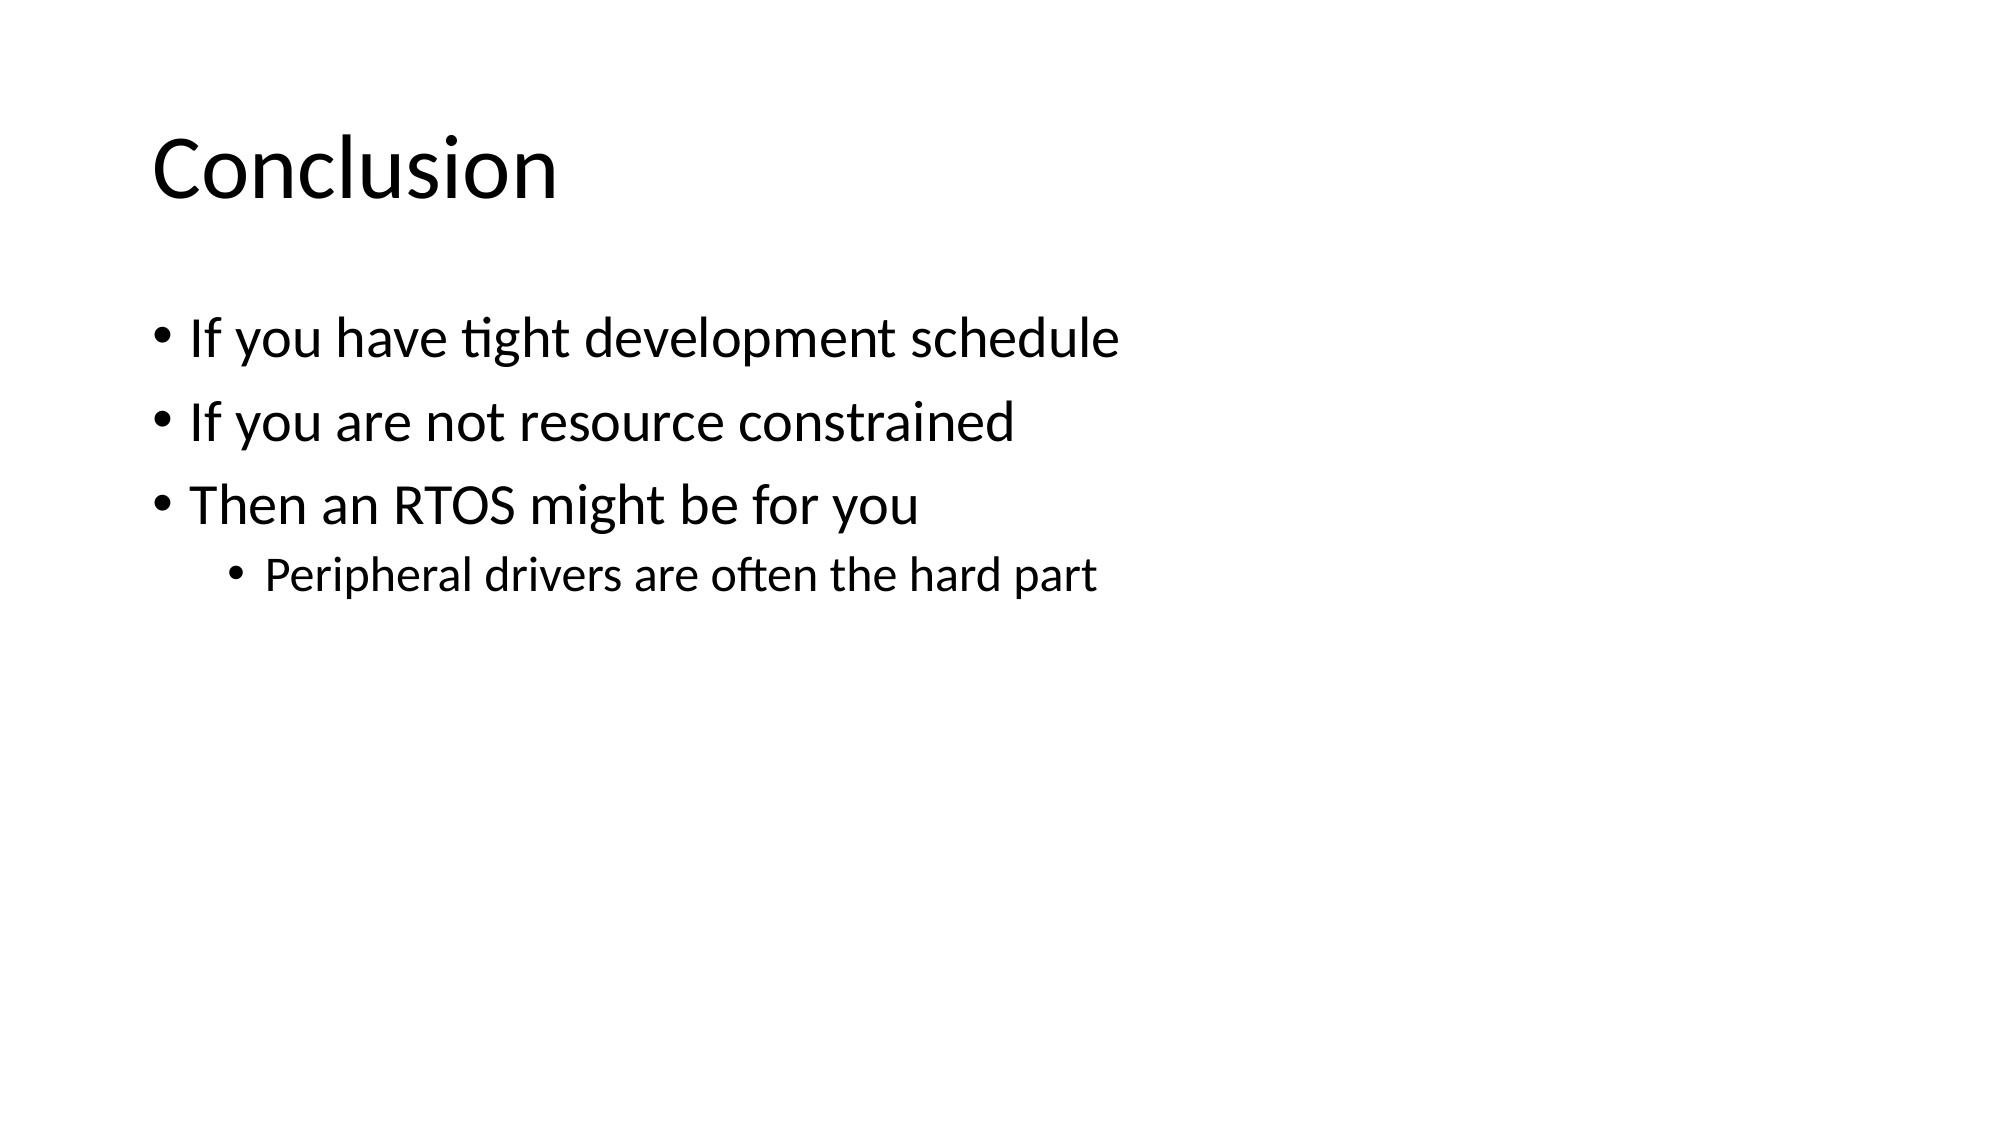

# Conclusion
If you have tight development schedule
If you are not resource constrained
Then an RTOS might be for you
Peripheral drivers are often the hard part